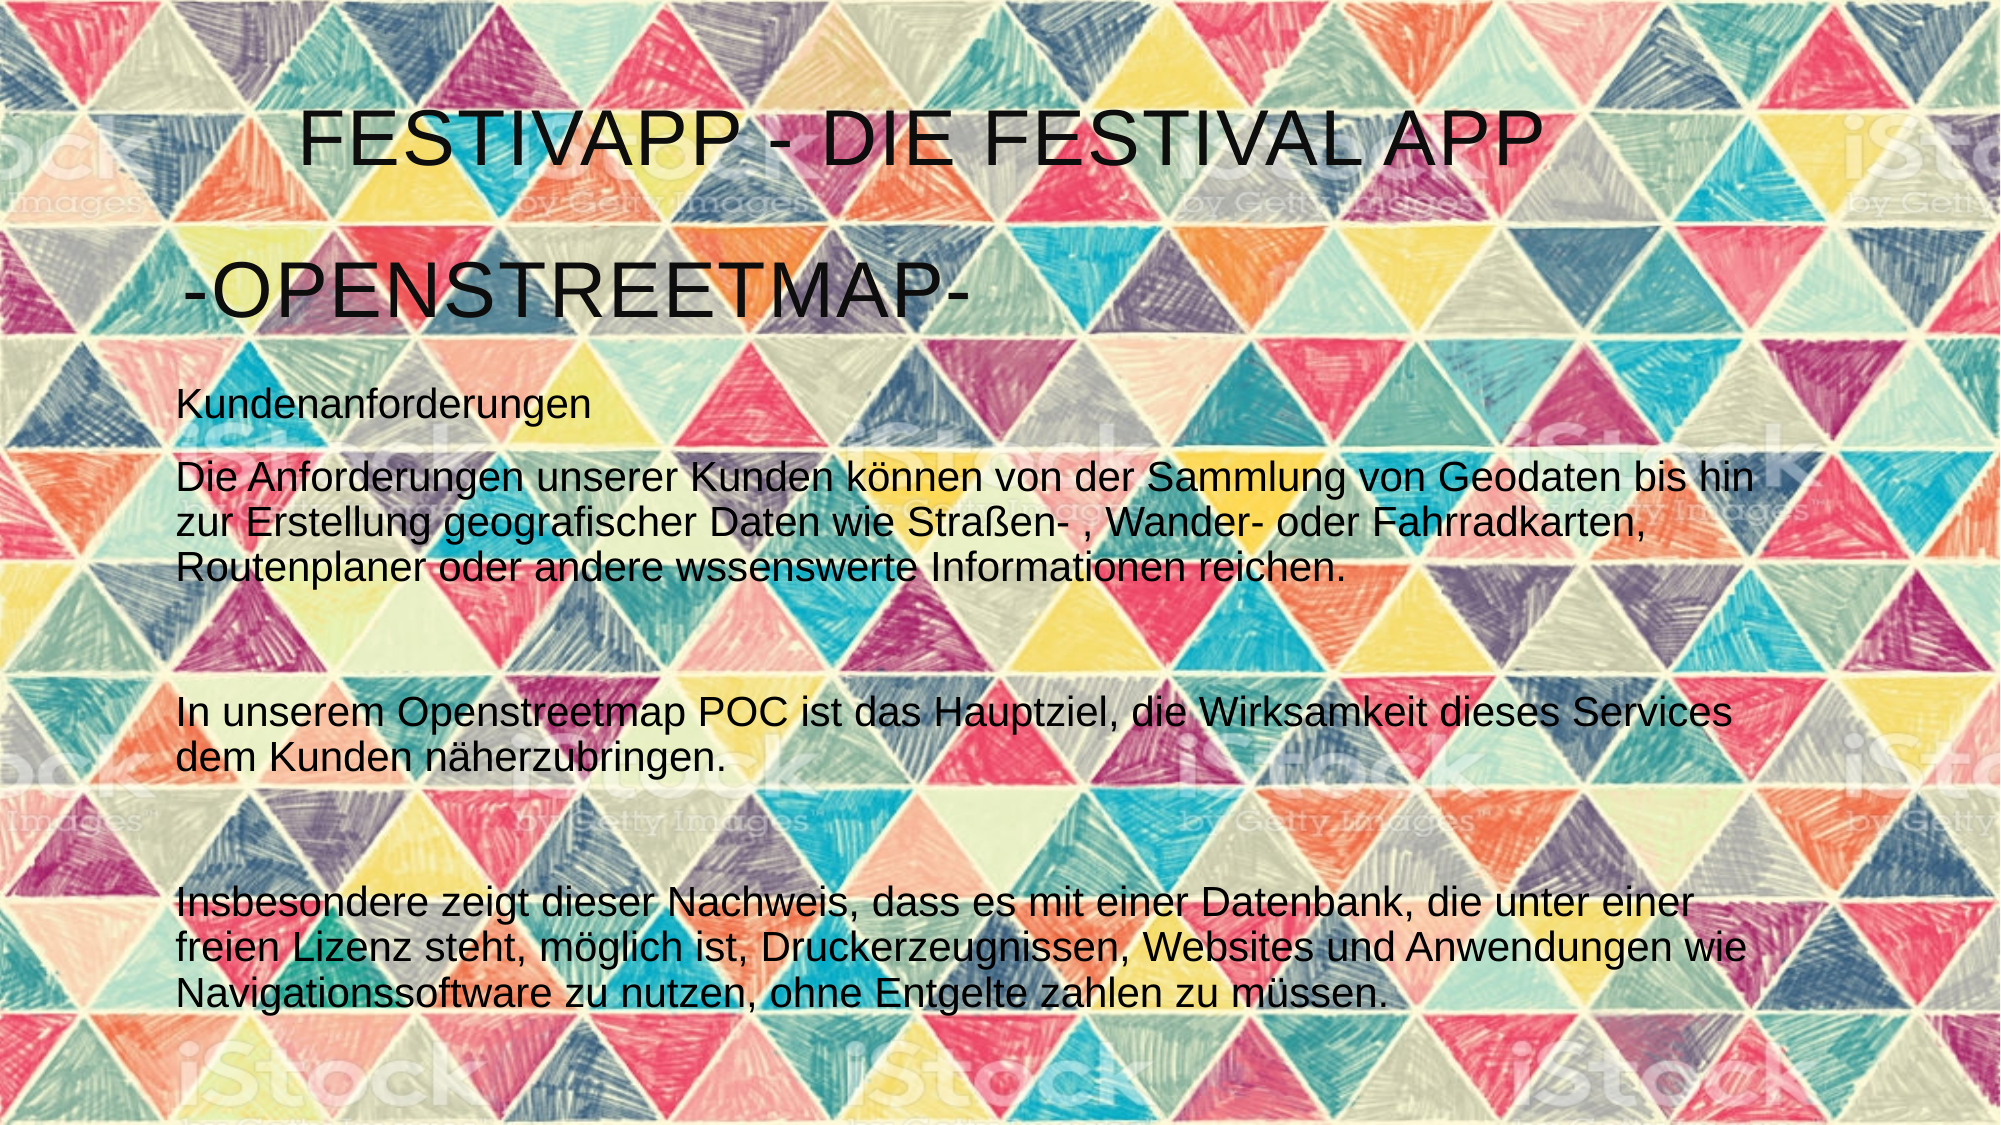

# Festivapp - die festival app -openstreetmap-
Kundenanforderungen
Die Anforderungen unserer Kunden können von der Sammlung von Geodaten bis hin zur Erstellung geografischer Daten wie Straßen- , Wander- oder Fahrradkarten, Routenplaner oder andere wssenswerte Informationen reichen.

In unserem Openstreetmap POC ist das Hauptziel, die Wirksamkeit dieses Services dem Kunden näherzubringen.

Insbesondere zeigt dieser Nachweis, dass es mit einer Datenbank, die unter einer freien Lizenz steht, möglich ist, Druckerzeugnissen, Websites und Anwendungen wie Navigationssoftware zu nutzen, ohne Entgelte zahlen zu müssen.